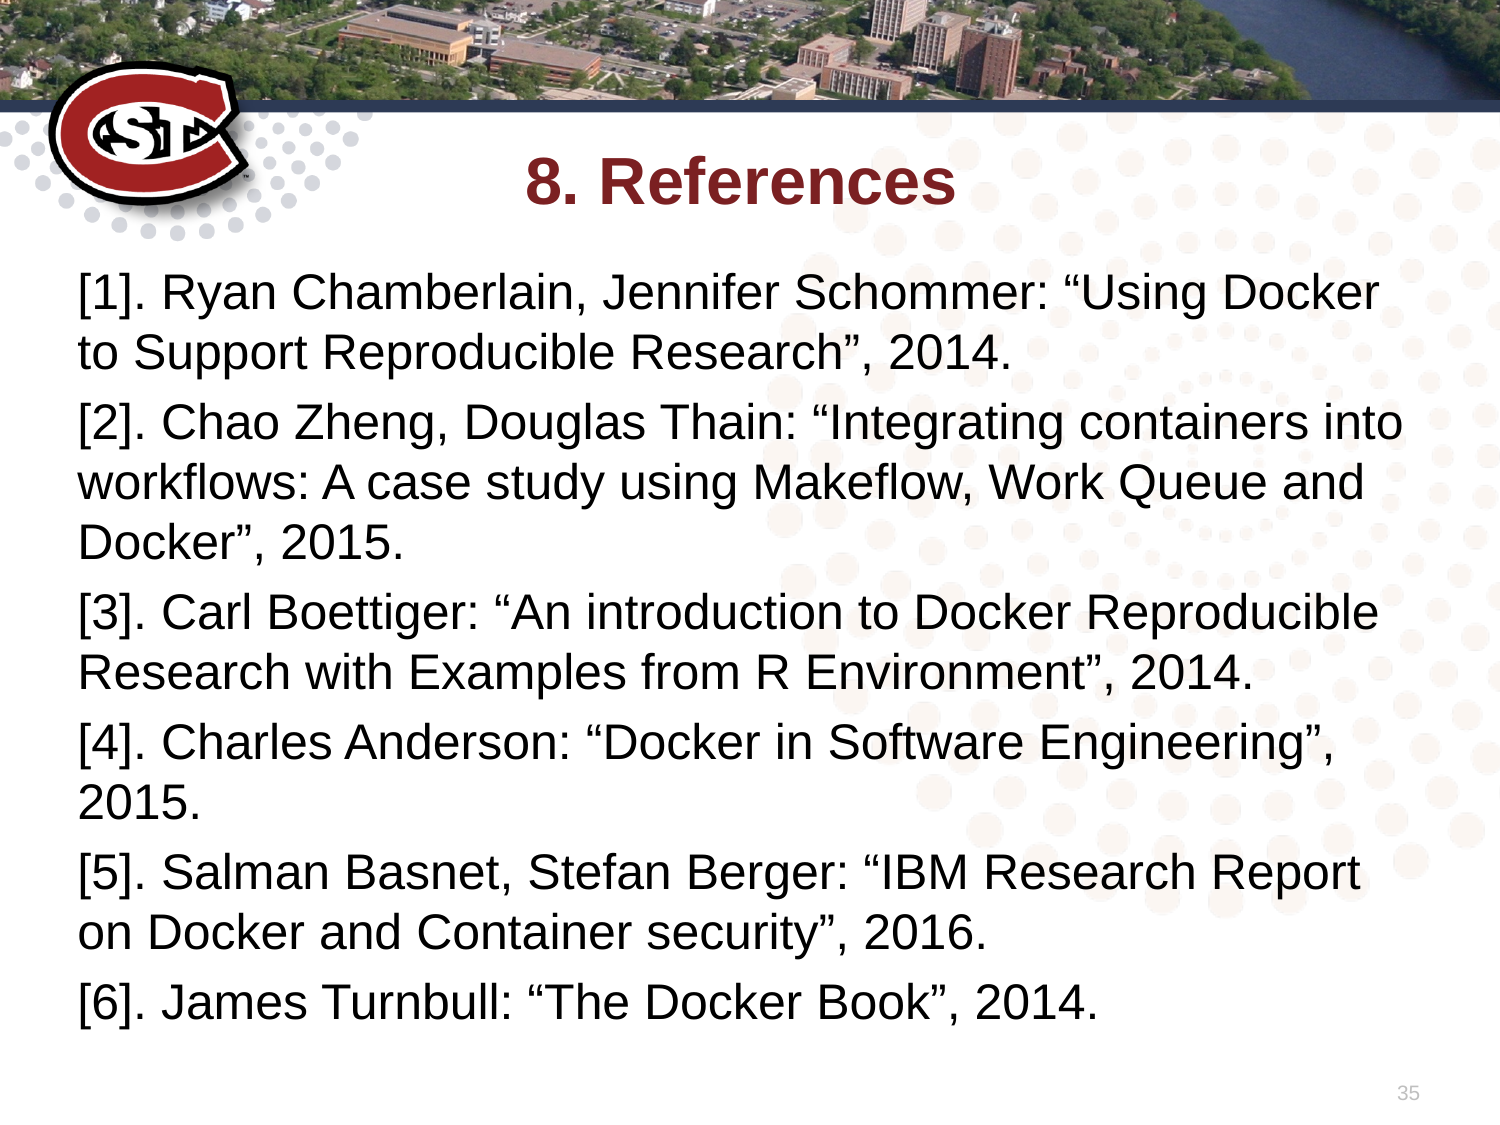

# 8. References
[1]. Ryan Chamberlain, Jennifer Schommer: “Using Docker to Support Reproducible Research”, 2014.
[2]. Chao Zheng, Douglas Thain: “Integrating containers into workflows: A case study using Makeflow, Work Queue and Docker”, 2015.
[3]. Carl Boettiger: “An introduction to Docker Reproducible Research with Examples from R Environment”, 2014.
[4]. Charles Anderson: “Docker in Software Engineering”, 2015.
[5]. Salman Basnet, Stefan Berger: “IBM Research Report on Docker and Container security”, 2016.
[6]. James Turnbull: “The Docker Book”, 2014.

35